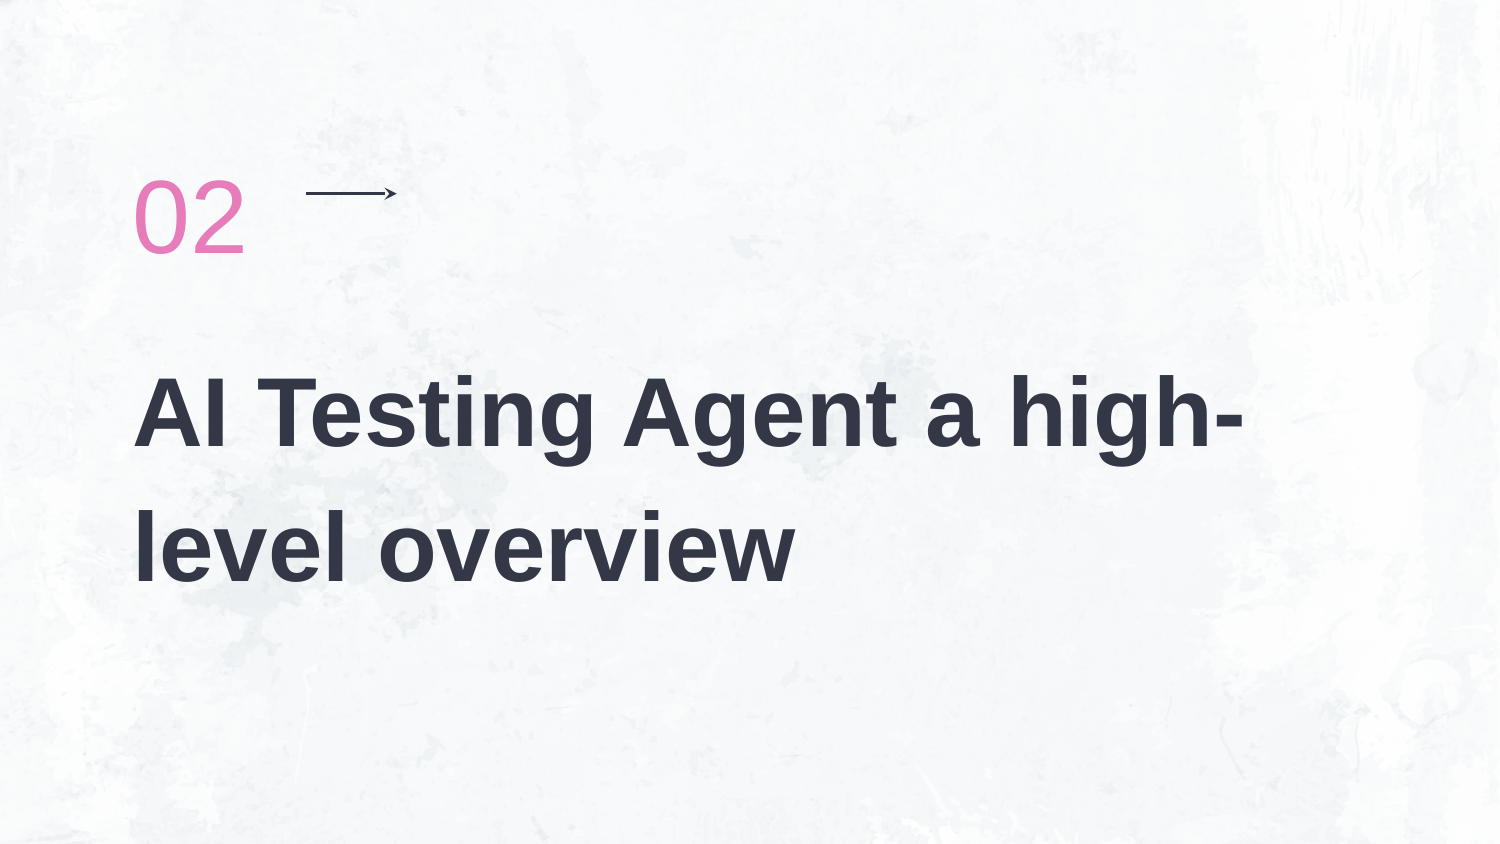

02
# AI Testing Agent a high-level overview